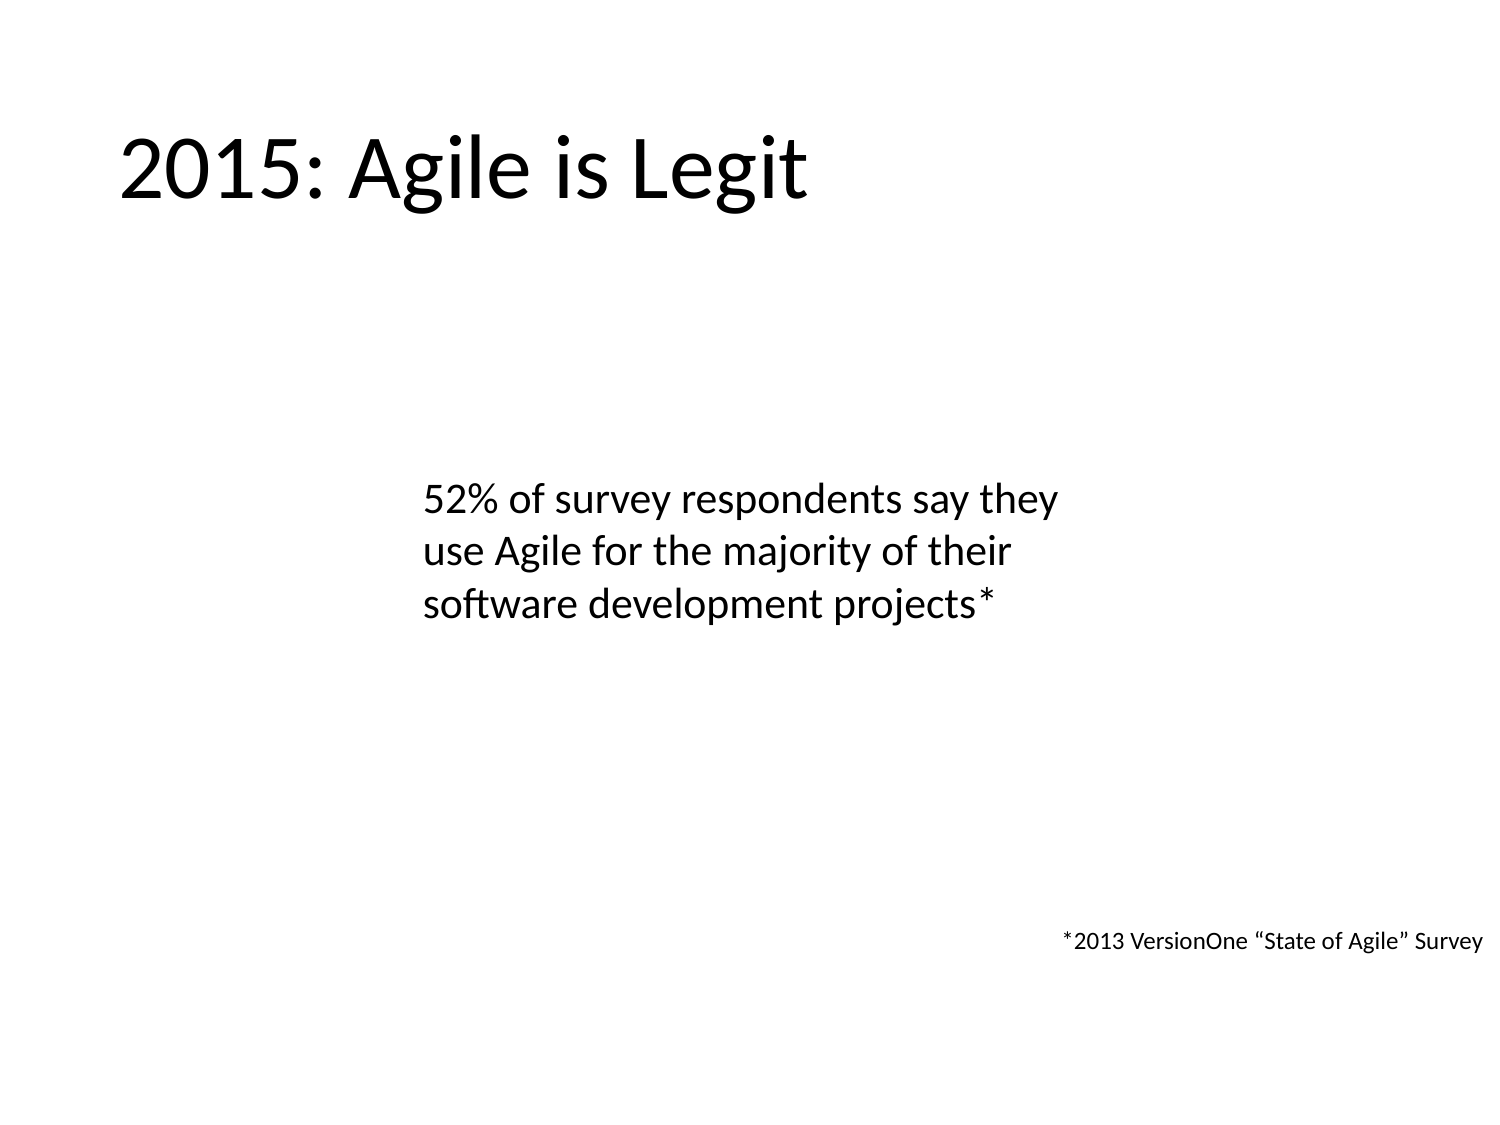

# 2015: Agile is Legit
52% of survey respondents say they use Agile for the majority of their software development projects*
*2013 VersionOne “State of Agile” Survey